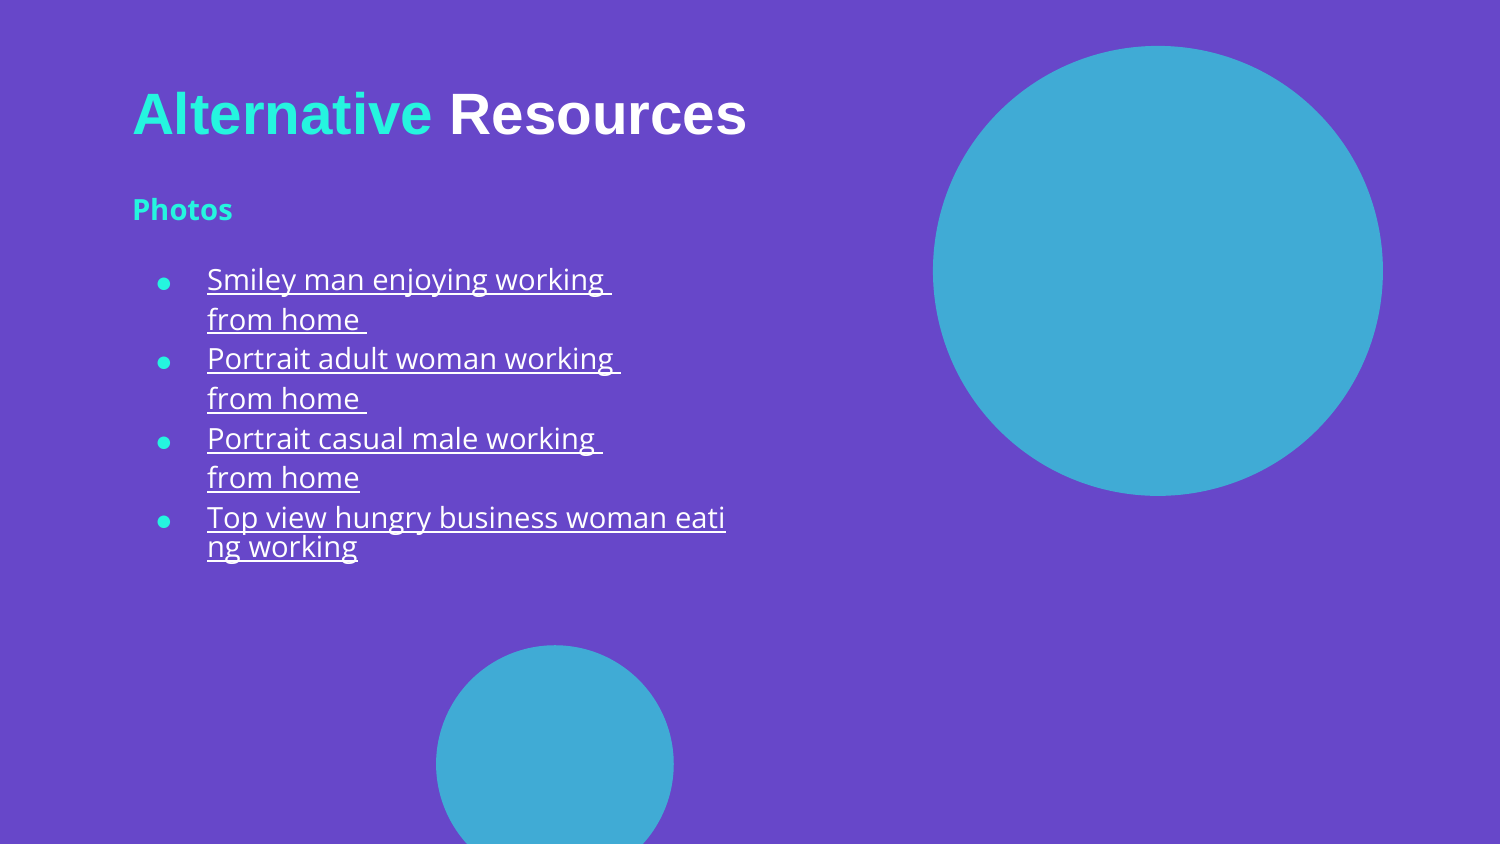

# Alternative Resources
Photos

Smiley man enjoying working
from home
Portrait adult woman working
from home
Portrait casual male working
from home
Top view hungry business woman eating working